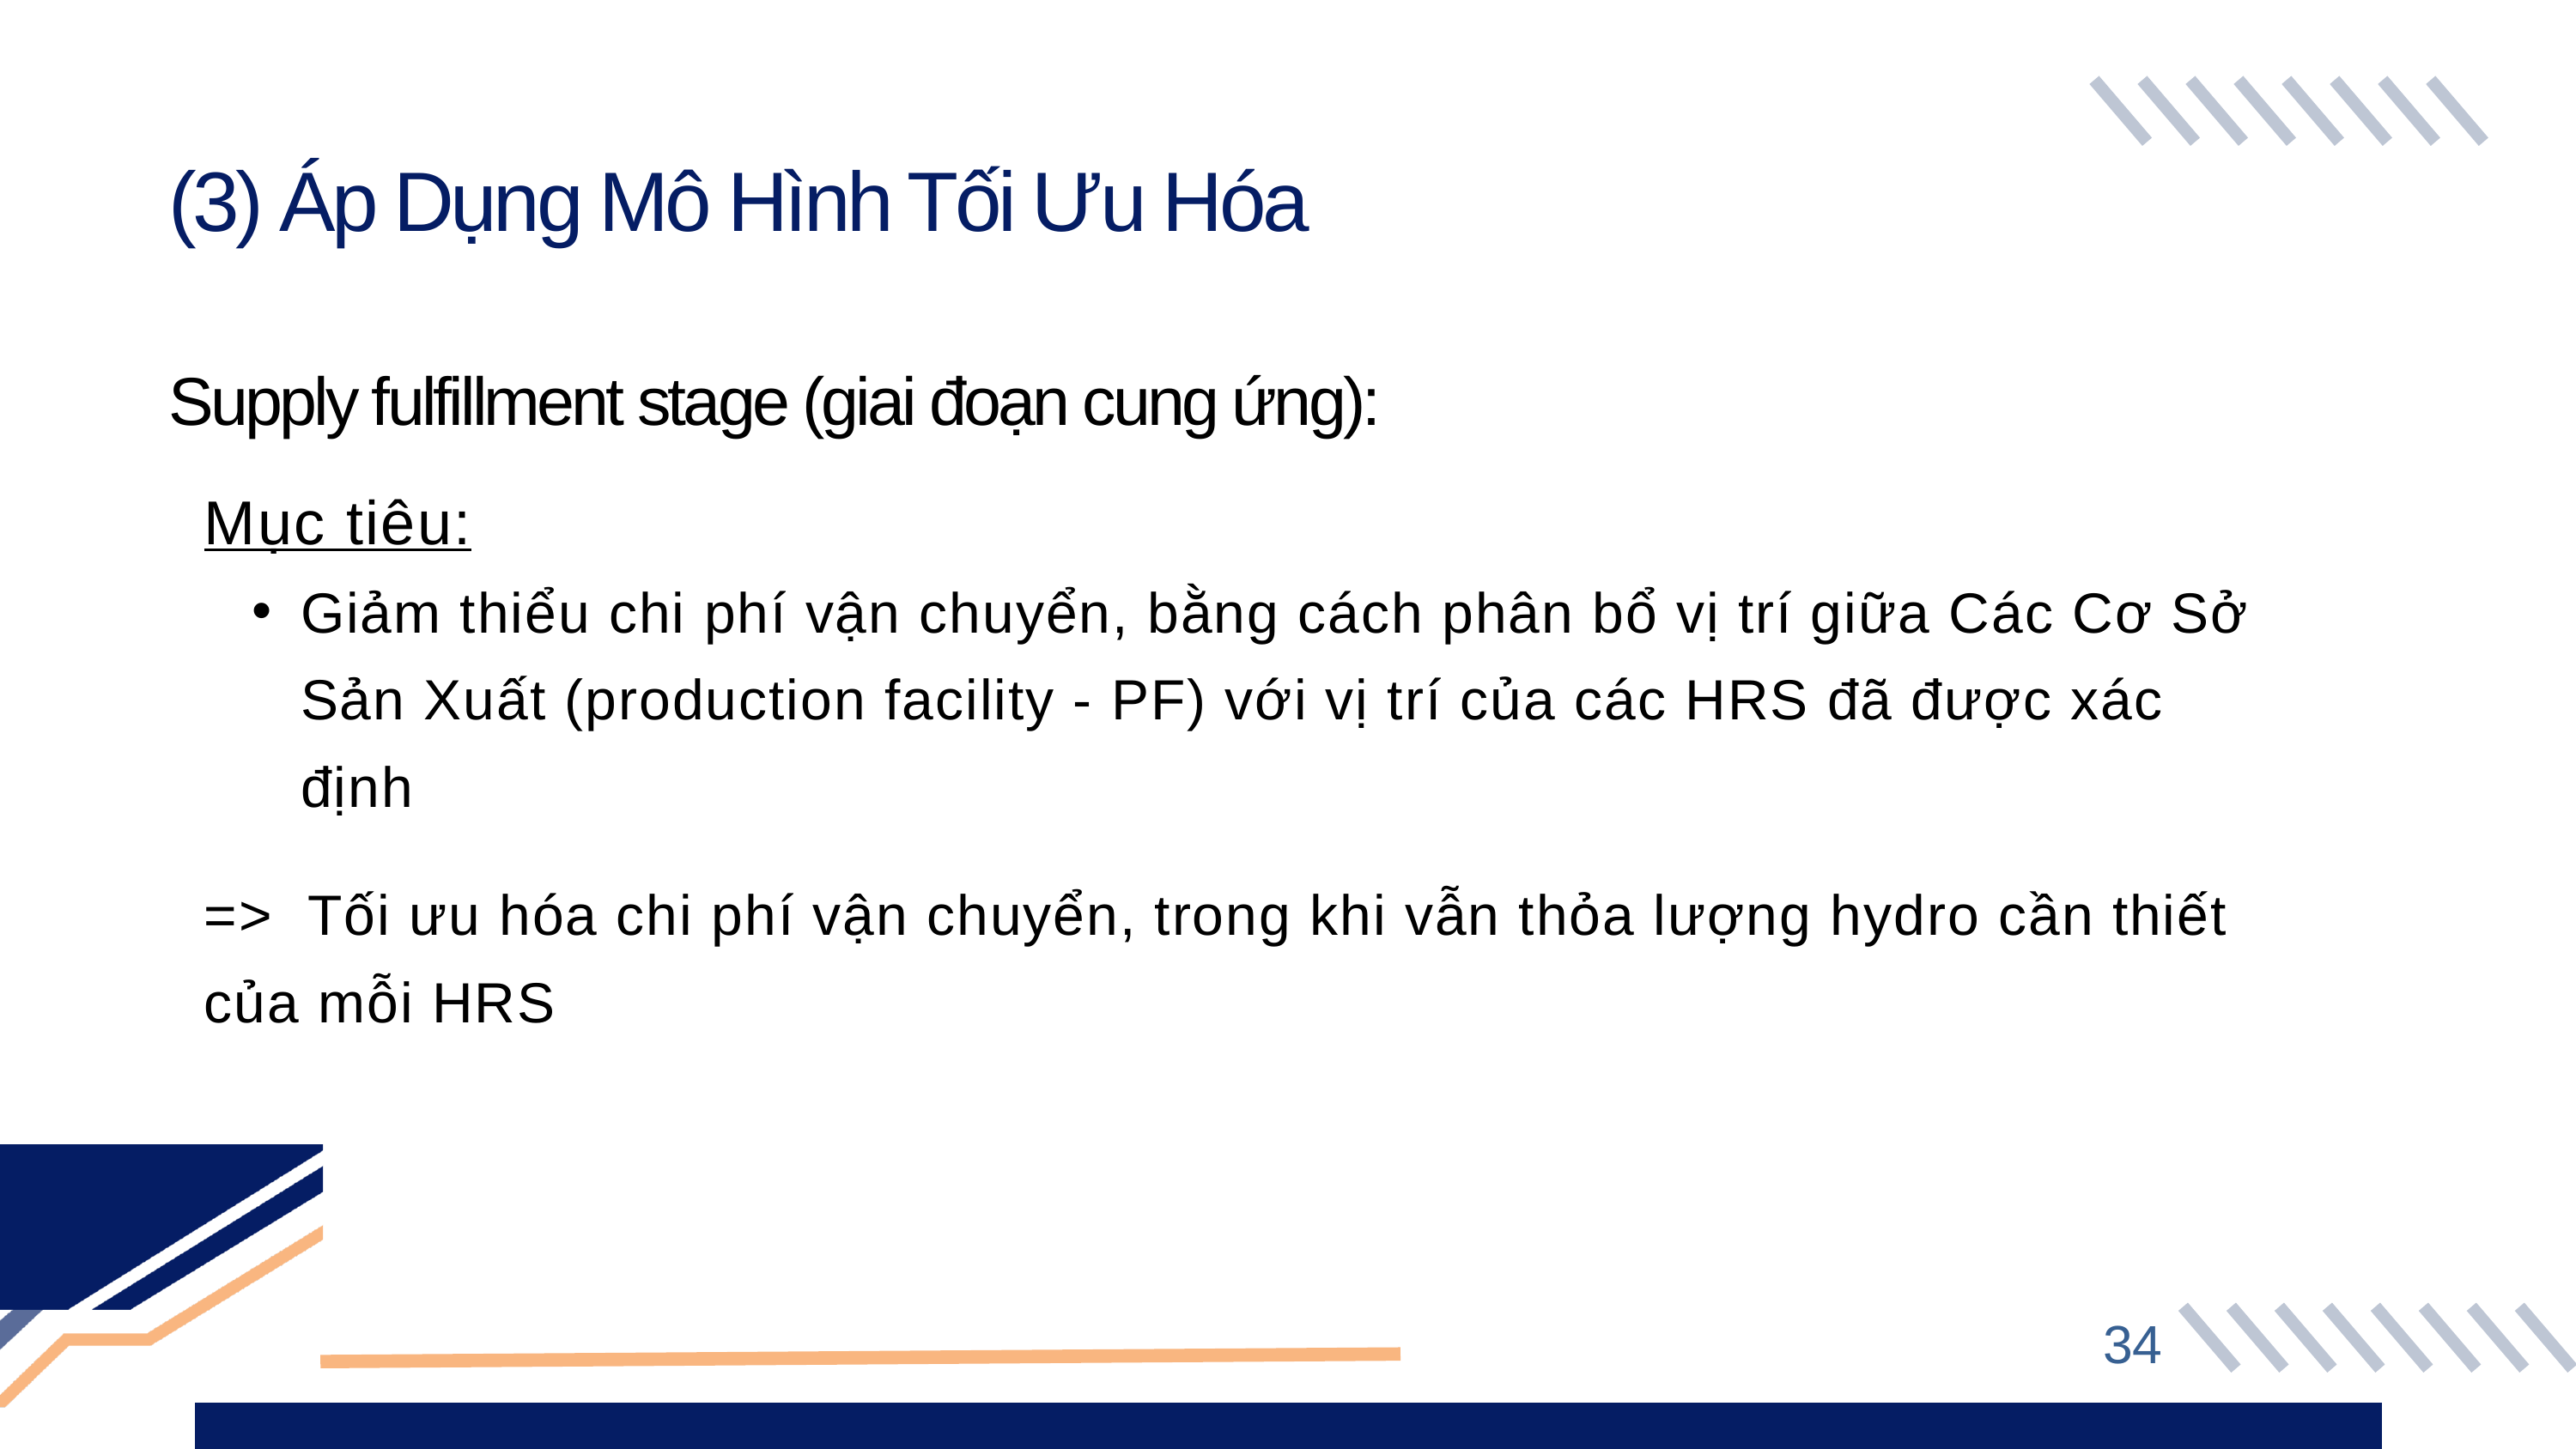

(3) Áp Dụng Mô Hình Tối Ưu Hóa
Supply fulfillment stage (giai đoạn cung ứng):

Mục tiêu:
Giảm thiểu chi phí vận chuyển, bằng cách phân bổ vị trí giữa Các Cơ Sở Sản Xuất (production facility - PF) với vị trí của các HRS đã được xác định

=>  Tối ưu hóa chi phí vận chuyển, trong khi vẫn thỏa lượng hydro cần thiết của mỗi HRS

34